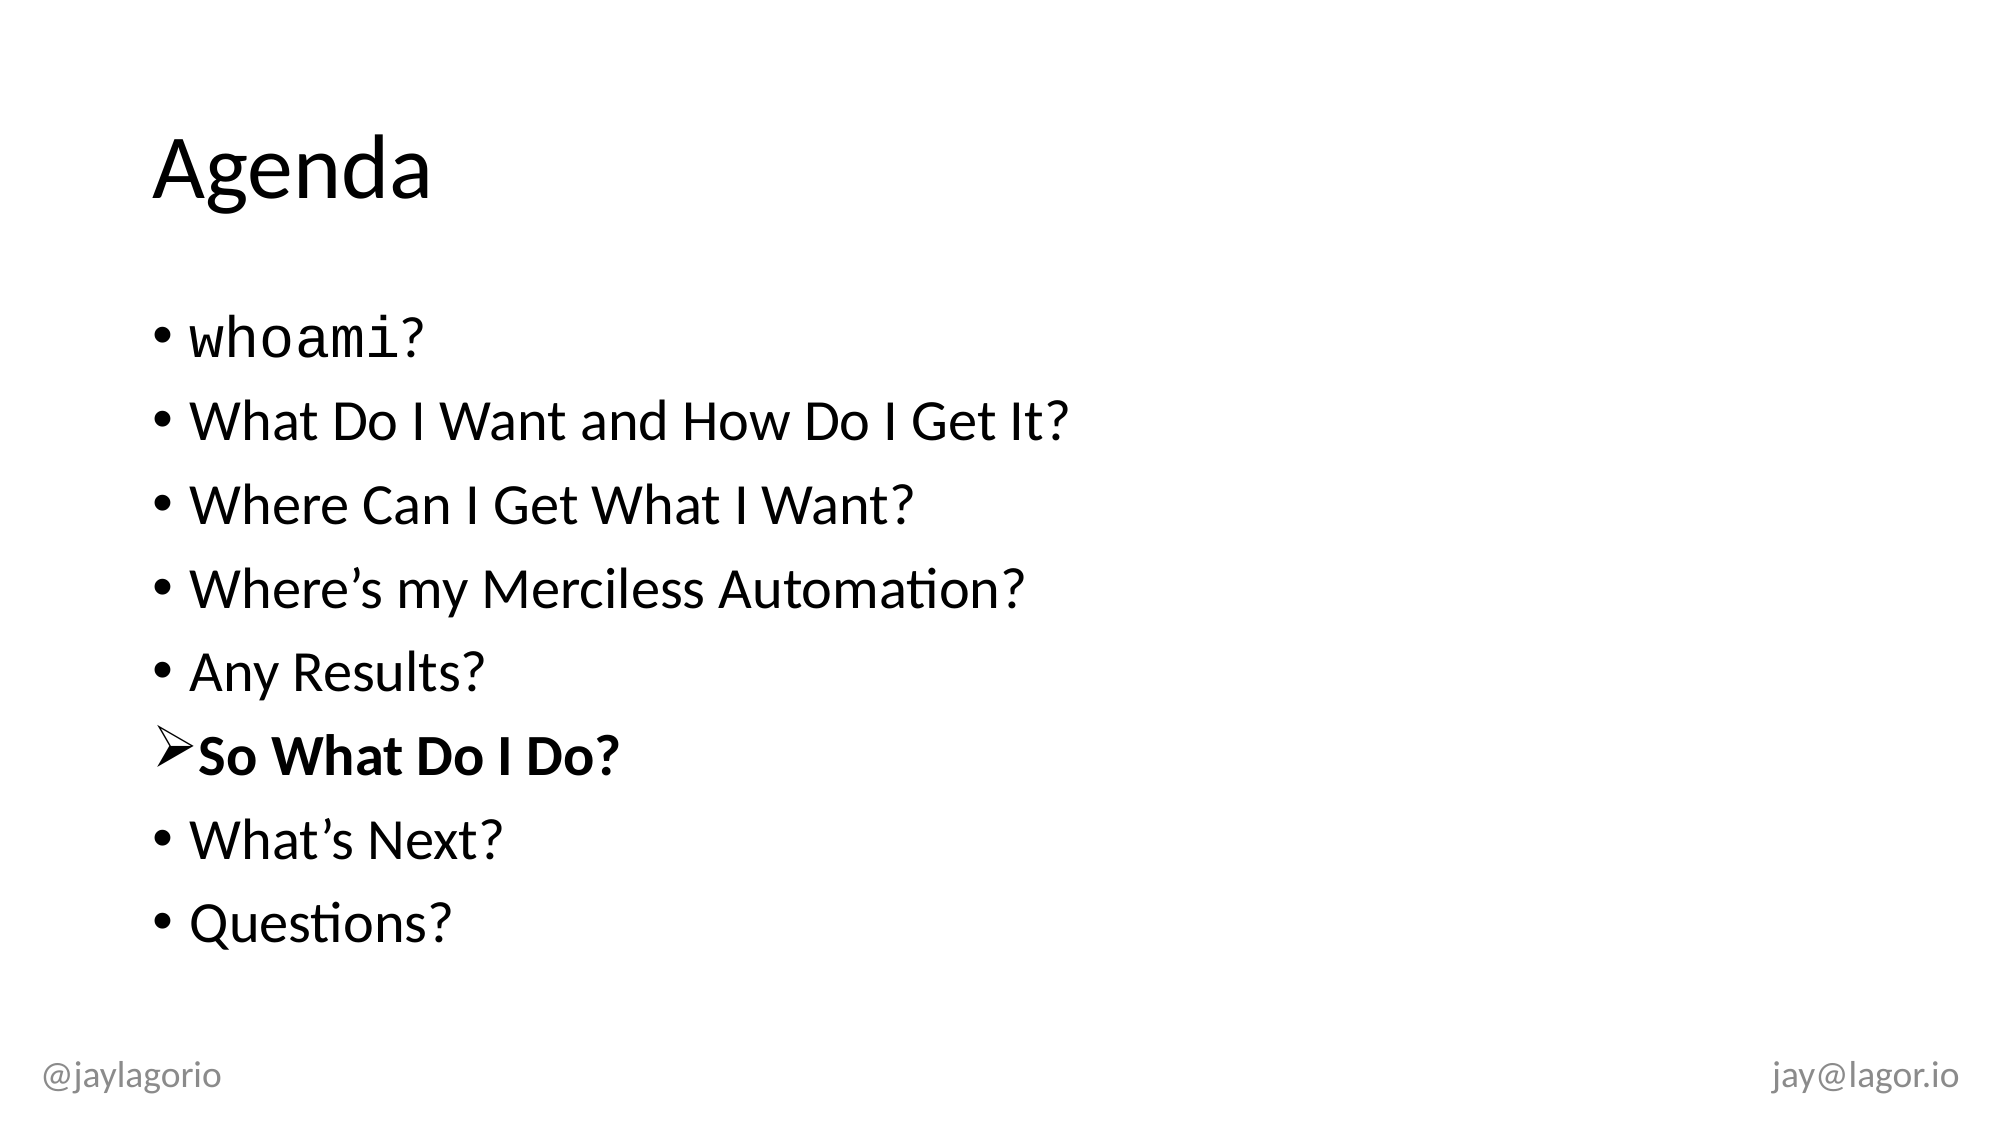

# Agenda
whoami?
What Do I Want and How Do I Get It?
Where Can I Get What I Want?
Where’s my Merciless Automation?
Any Results?
So What Do I Do?
What’s Next?
Questions?